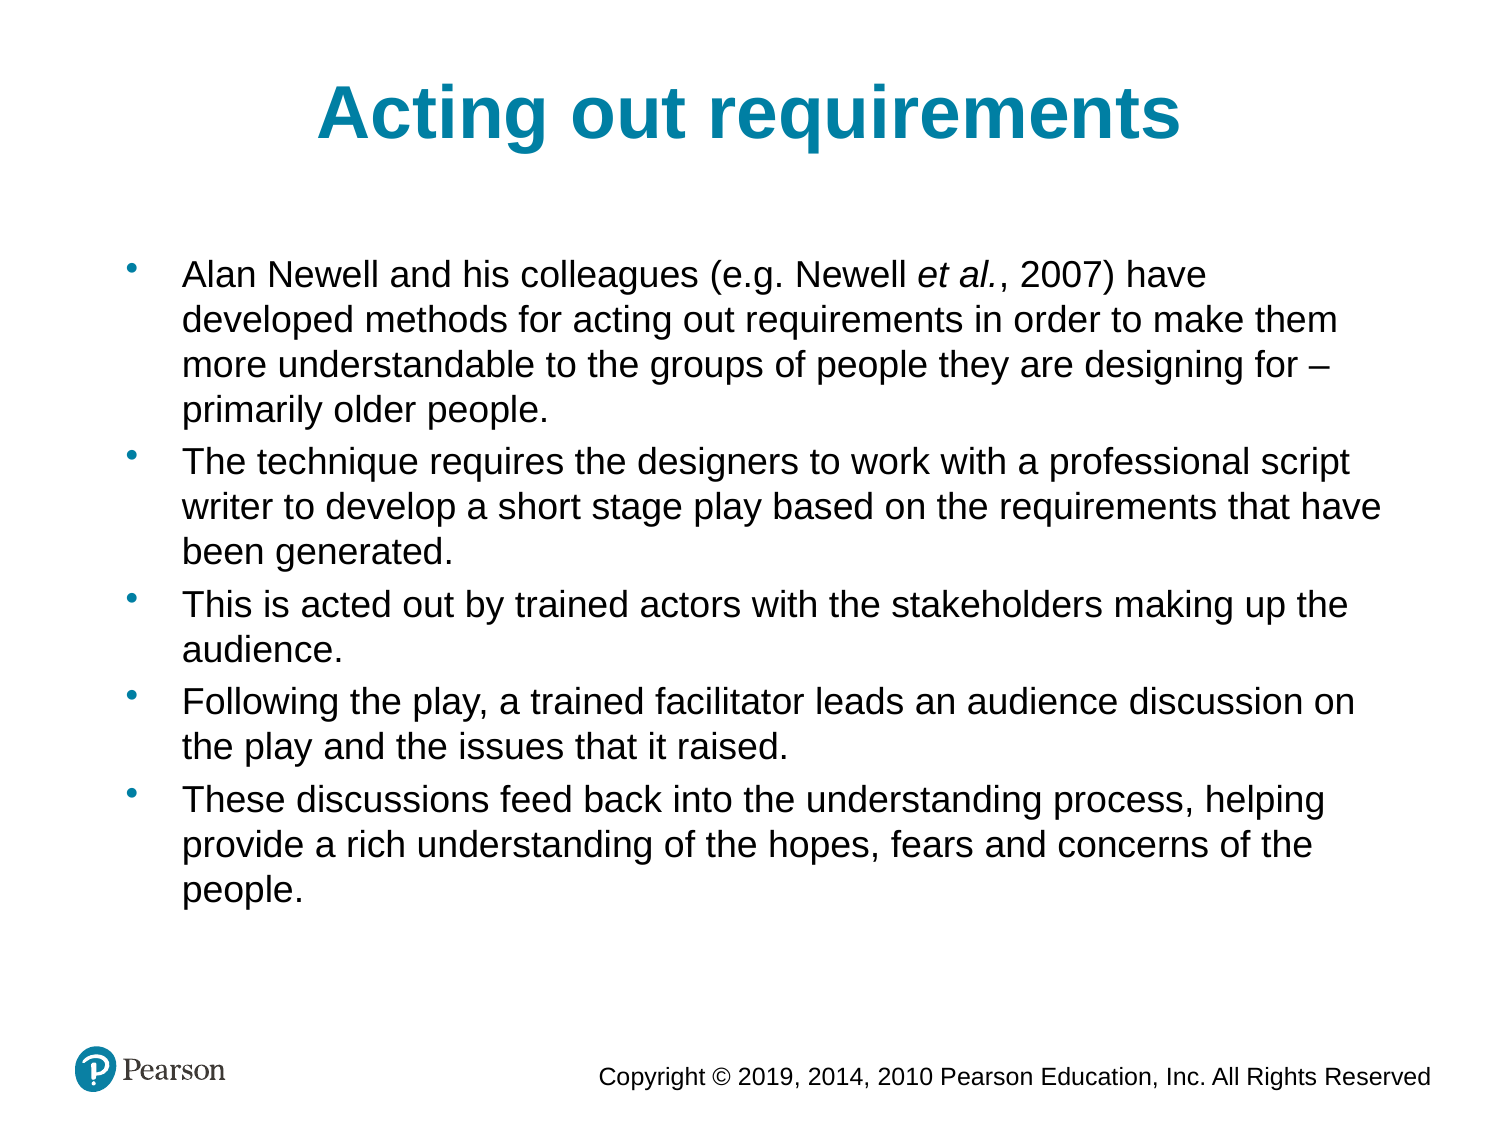

Acting out requirements
Alan Newell and his colleagues (e.g. Newell et al., 2007) have developed methods for acting out requirements in order to make them more understandable to the groups of people they are designing for – primarily older people.
The technique requires the designers to work with a professional script writer to develop a short stage play based on the requirements that have been generated.
This is acted out by trained actors with the stakeholders making up the audience.
Following the play, a trained facilitator leads an audience discussion on the play and the issues that it raised.
These discussions feed back into the understanding process, helping provide a rich understanding of the hopes, fears and concerns of the people.